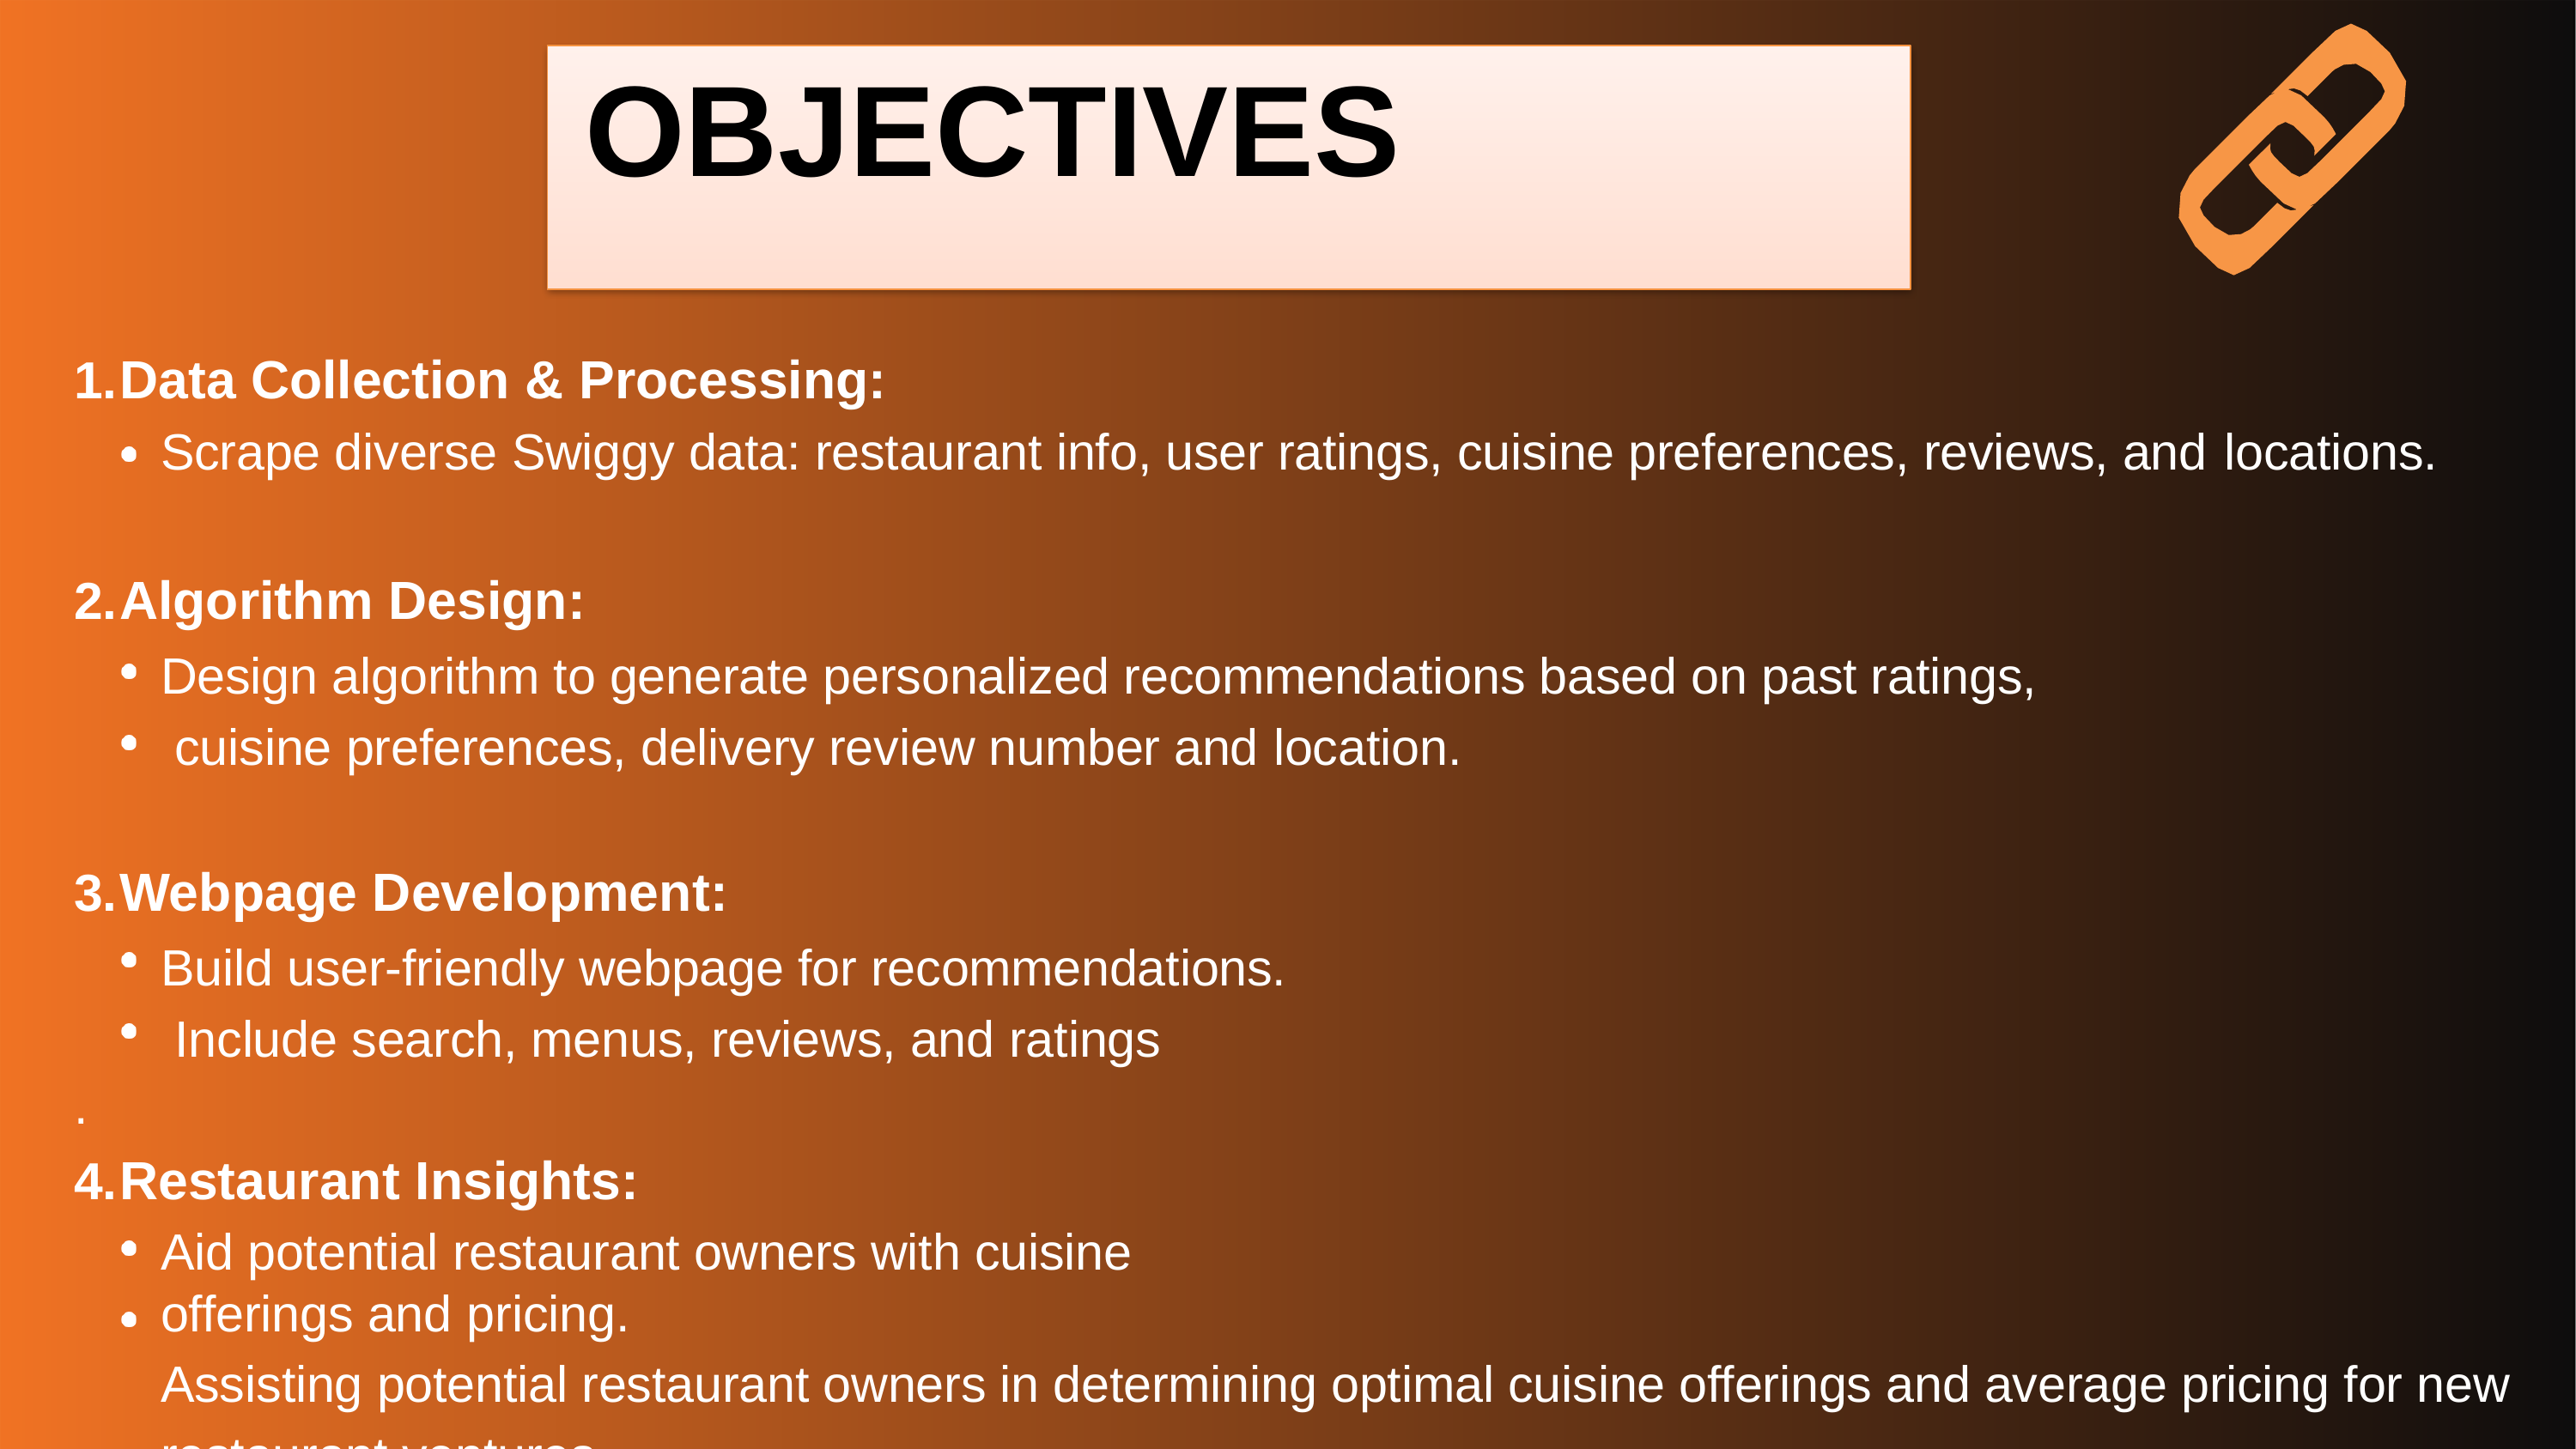

# OBJECTIVES
Data Collection & Processing:
Scrape diverse Swiggy data: restaurant info, user ratings, cuisine preferences, reviews, and locations.

Algorithm Design:
Design algorithm to generate personalized recommendations based on past ratings,  cuisine preferences, delivery review number and location.

Webpage Development:
Build user-friendly webpage for recommendations.  Include search, menus, reviews, and ratings
.
Restaurant Insights:
Aid potential restaurant owners with cuisine offerings and pricing.
Assisting potential restaurant owners in determining optimal cuisine offerings and average pricing for new  restaurant ventures.